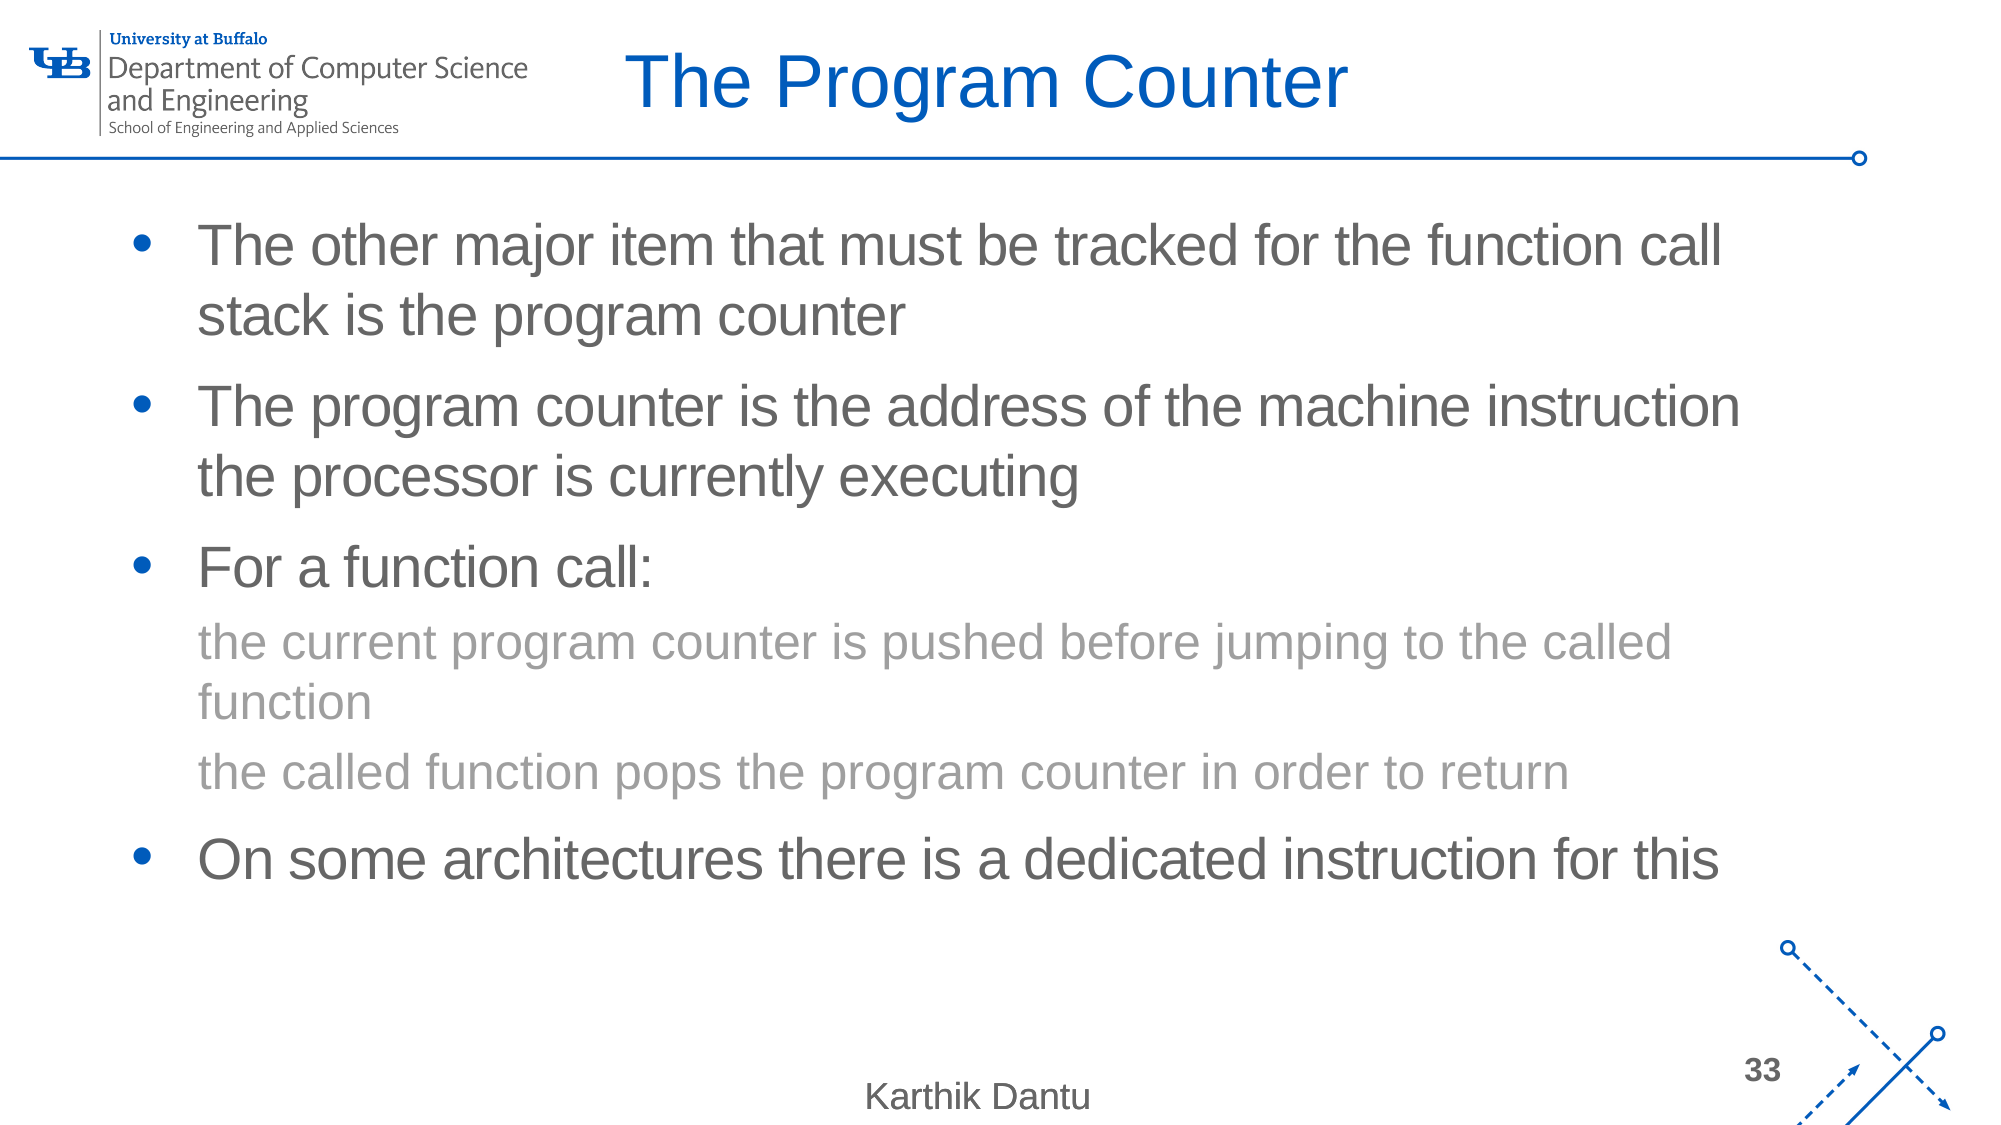

# The Program Counter
The other major item that must be tracked for the function call stack is the program counter
The program counter is the address of the machine instruction the processor is currently executing
For a function call:
the current program counter is pushed before jumping to the called function
the called function pops the program counter in order to return
On some architectures there is a dedicated instruction for this